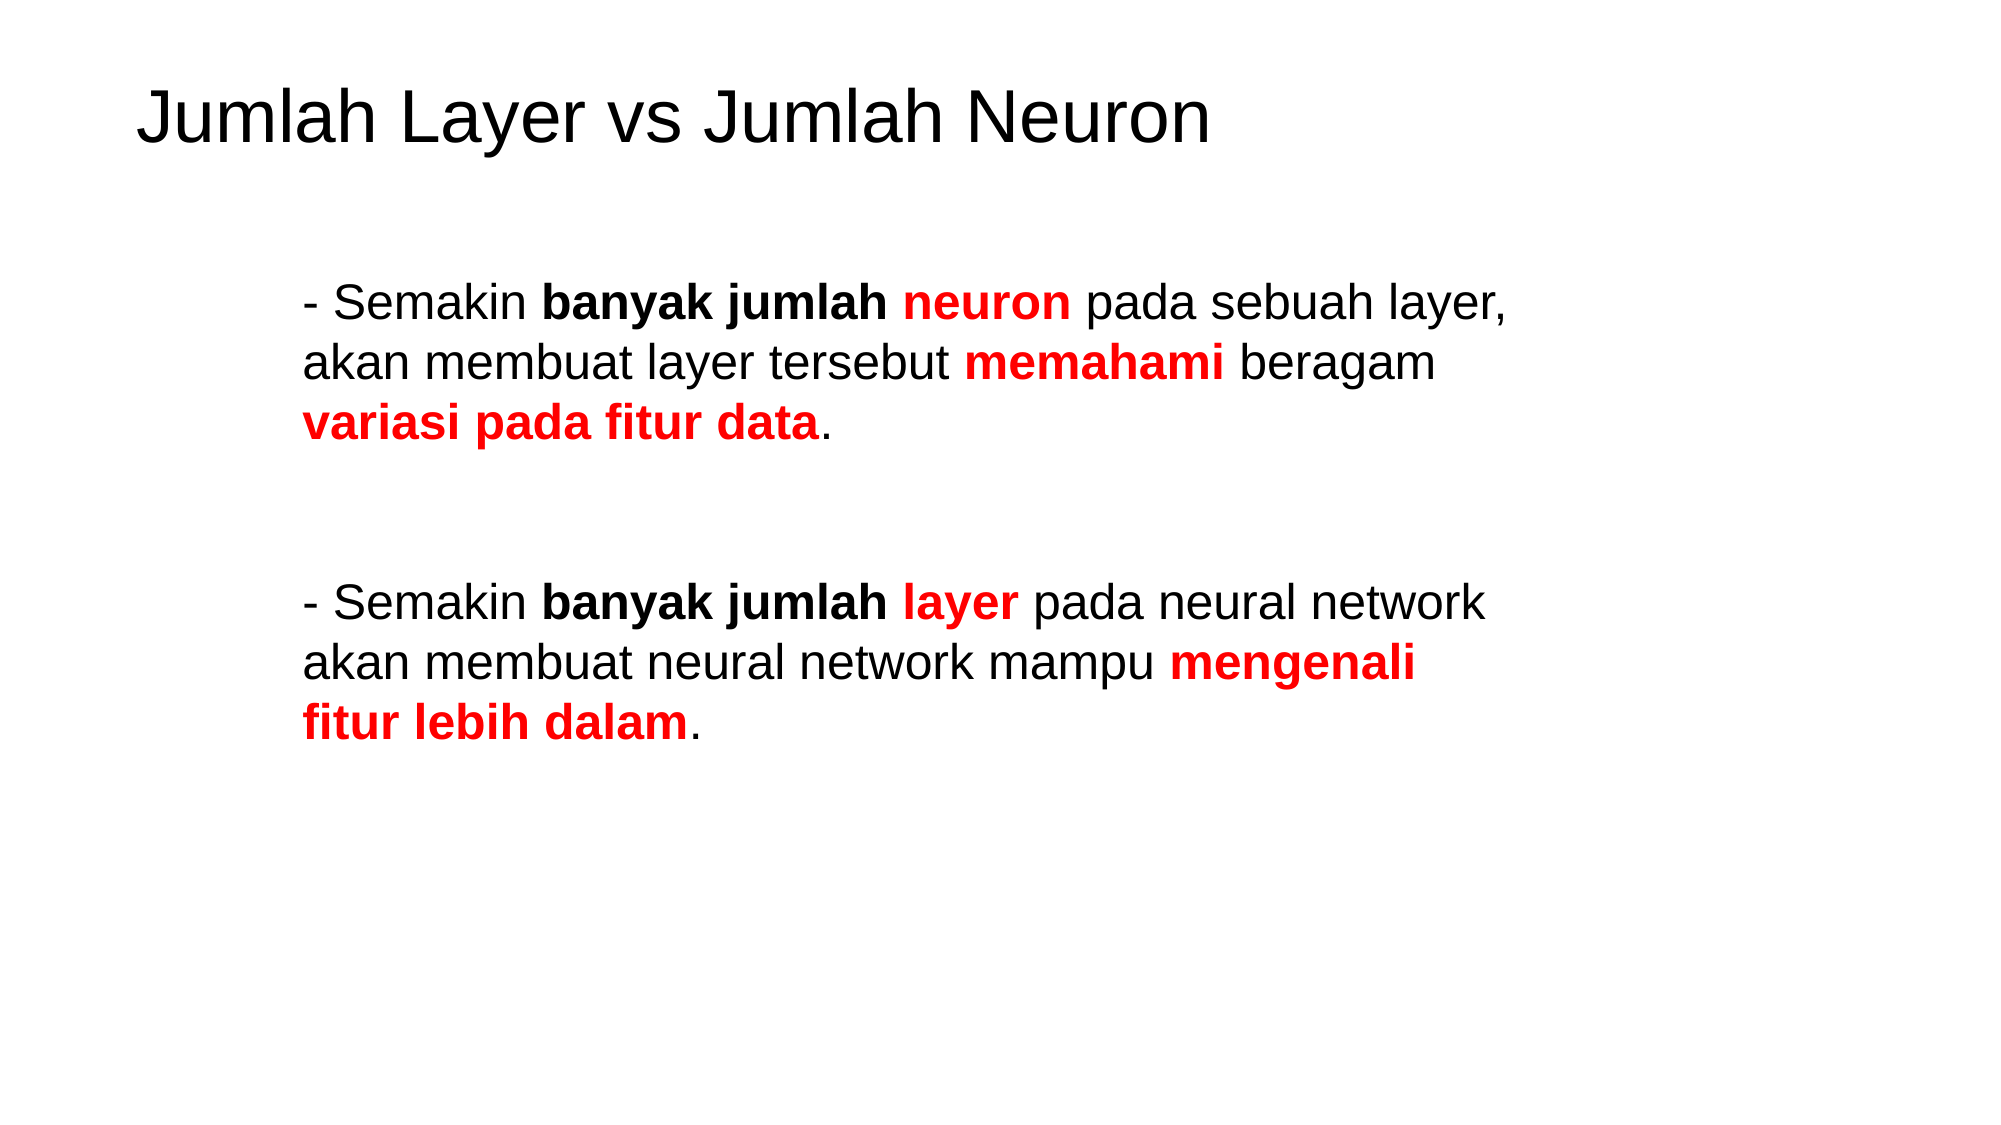

Jumlah Layer vs Jumlah Neuron
- Semakin banyak jumlah neuron pada sebuah layer, akan membuat layer tersebut memahami beragam variasi pada fitur data.

- Semakin banyak jumlah layer pada neural network akan membuat neural network mampu mengenali fitur lebih dalam.